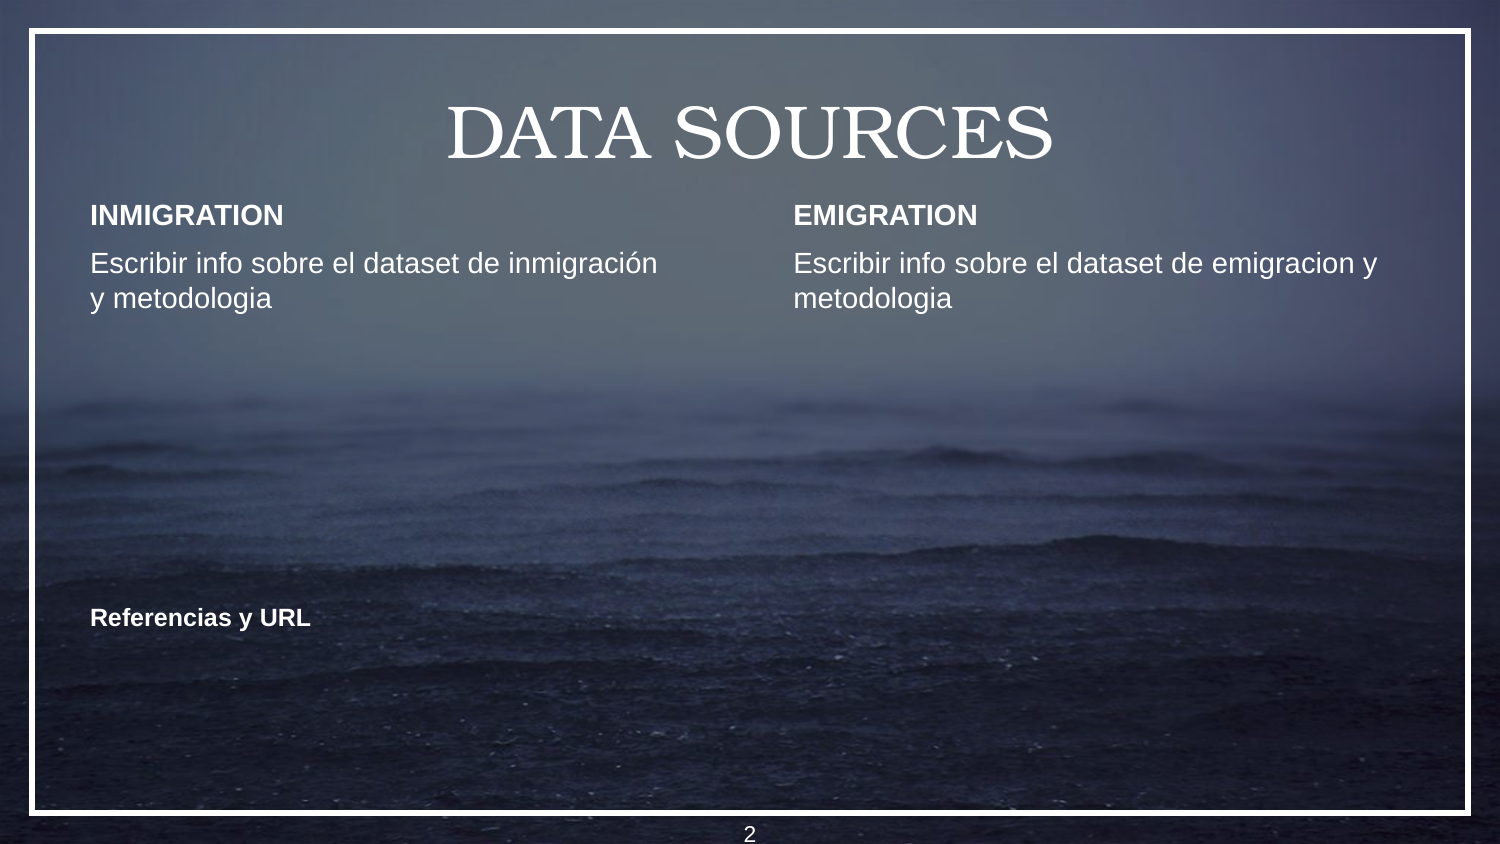

# DATA SOURCES
INMIGRATION
Escribir info sobre el dataset de inmigración y metodologia

EMIGRATION
Escribir info sobre el dataset de emigracion y metodologia

Referencias y URL

2